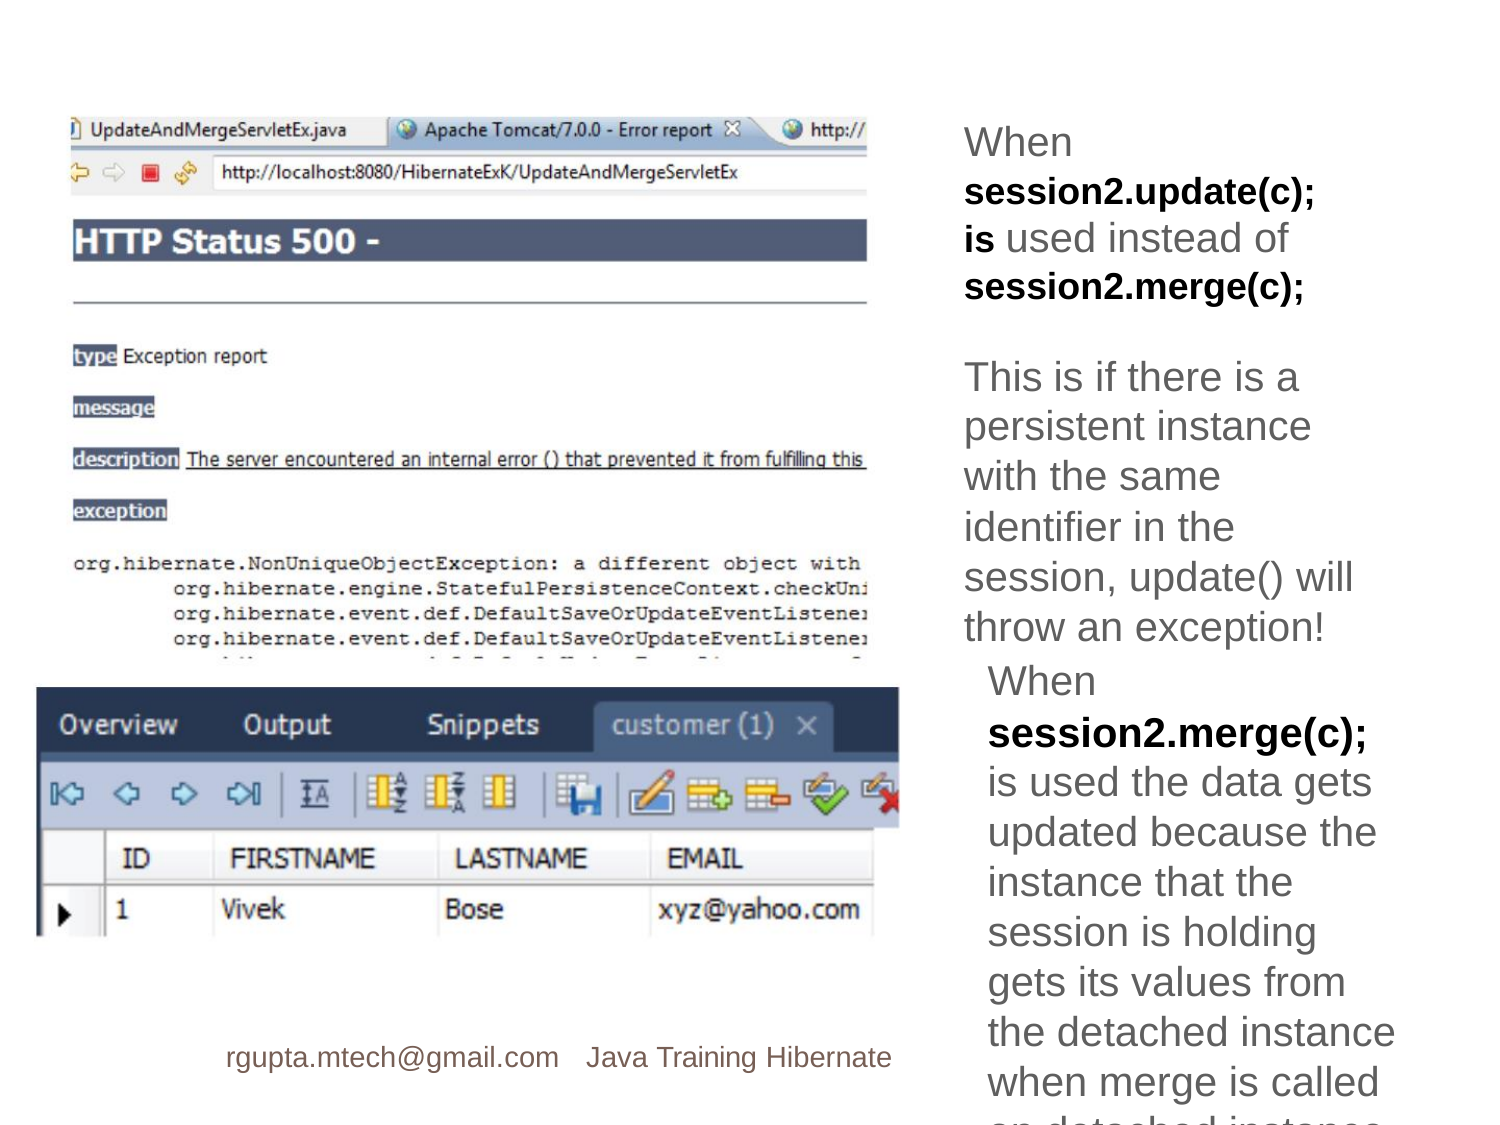

When
session2.update(c);
is used instead of
session2.merge(c);
This is if there is a
persistent instance
with the same
identiﬁer in the
session, update() will
throw an exception!
When
session2.merge(c);
is used the data gets
updated because the
instance that the
session is holding
gets its values from
the detached instance
when merge is called
on detached instance.
rgupta.mtech@gmail.com Java Training Hibernate